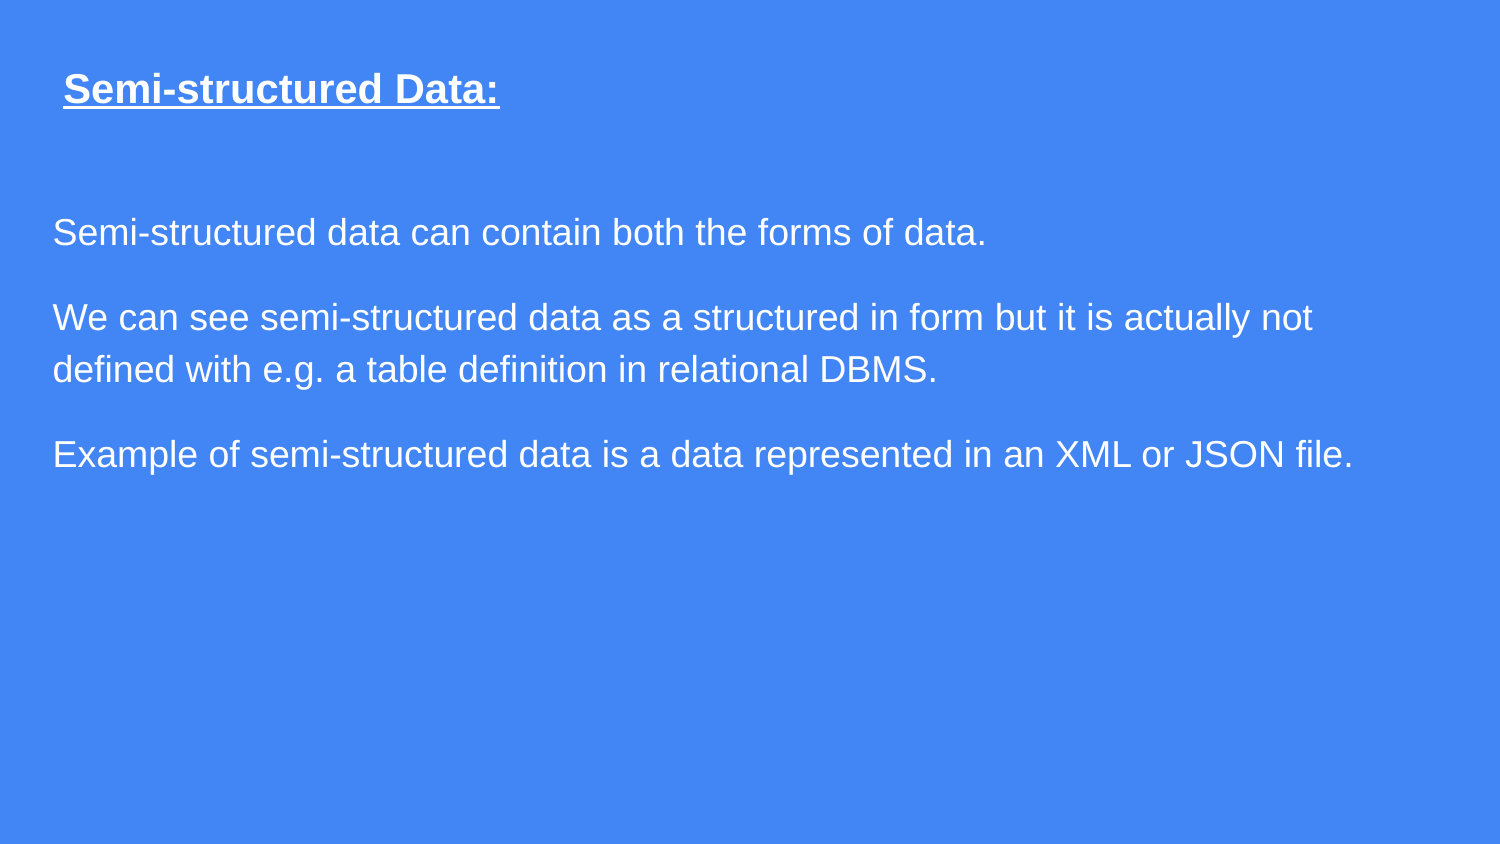

Semi-structured Data:

Semi-structured data can contain both the forms of data.
We can see semi-structured data as a structured in form but it is actually not defined with e.g. a table definition in relational DBMS.
Example of semi-structured data is a data represented in an XML or JSON file.